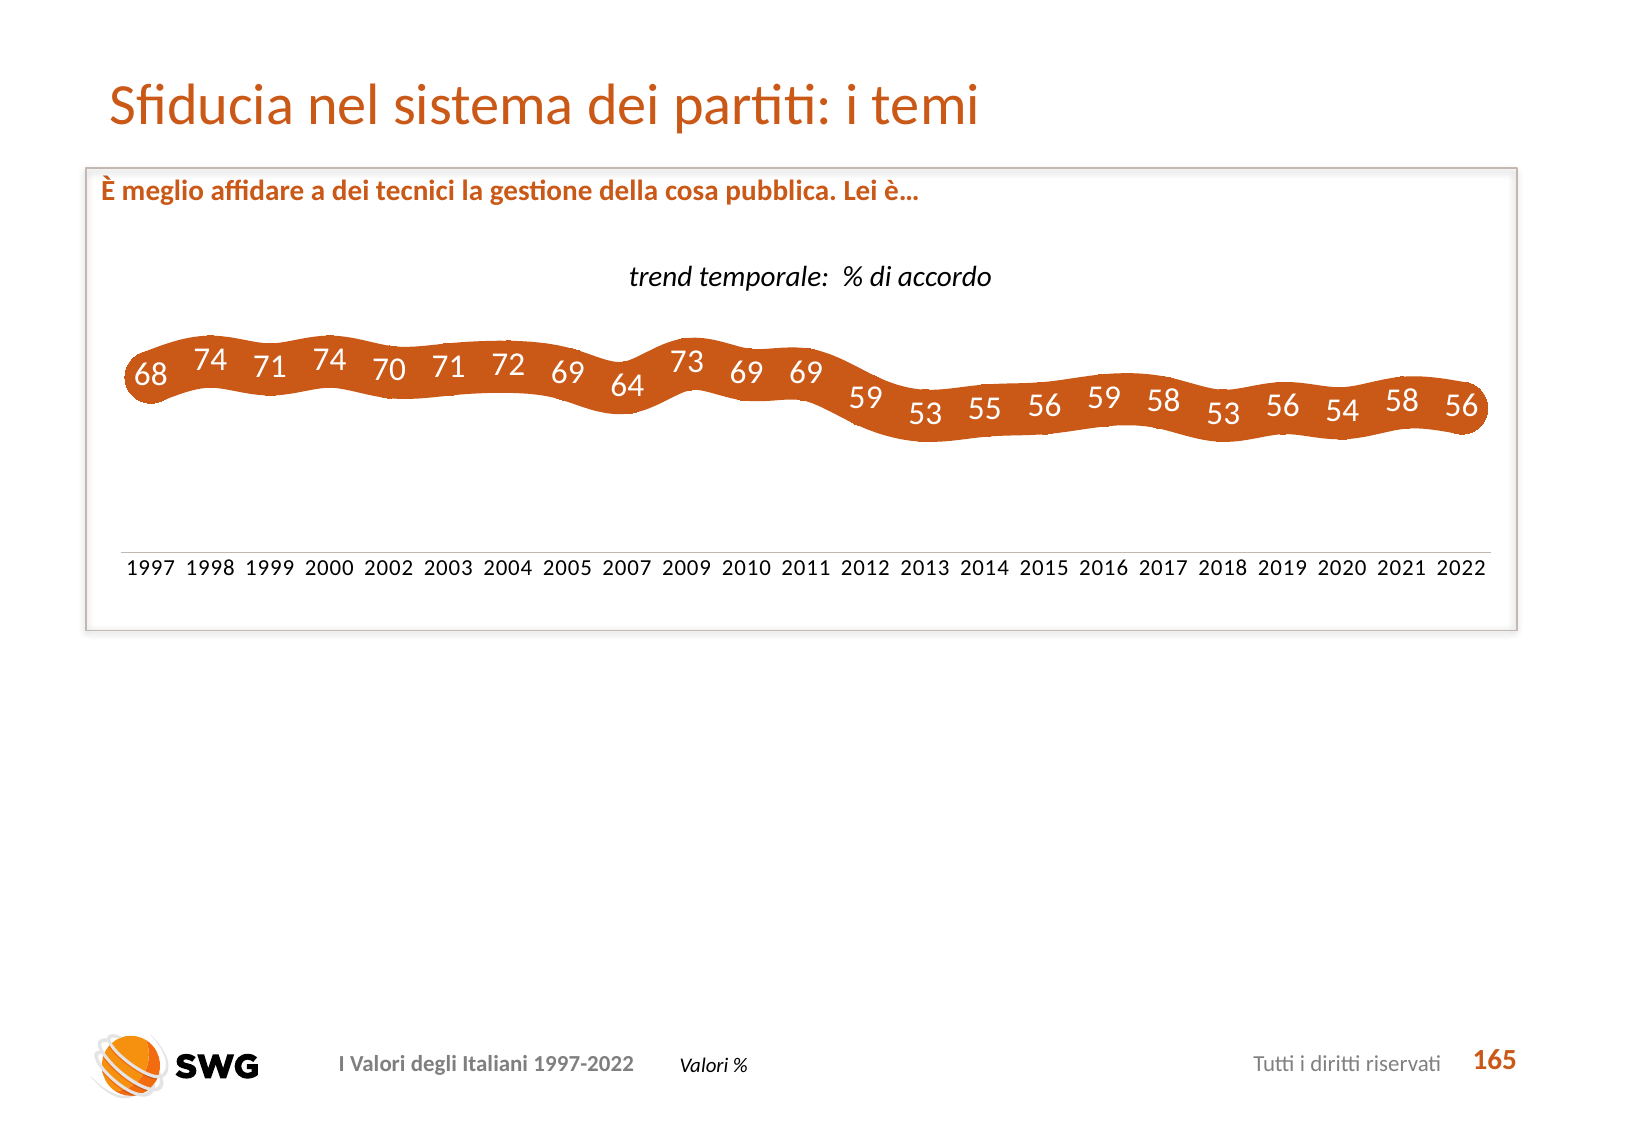

# Sfiducia nel sistema dei partiti: i temi
È meglio affidare a dei tecnici la gestione della cosa pubblica. Lei è…

trend temporale:  % di accordo

### Chart

| Category |  |
|---|---|
| 1997 | 68.0 |
| 1998 | 74.0 |
| 1999 | 71.0 |
| 2000 | 74.0 |
| 2002 | 70.0 |
| 2003 | 71.0 |
| 2004 | 72.0 |
| 2005 | 69.0 |
| 2007 | 64.0 |
| 2009 | 73.0 |
| 2010 | 69.0 |
| 2011 | 69.0 |
| 2012 | 59.0 |
| 2013 | 53.0 |
| 2014 | 55.0 |
| 2015 | 56.0 |
| 2016 | 59.0 |
| 2017 | 58.0 |
| 2018 | 53.0 |
| 2019 | 56.0 |
| 2020 | 54.0 |
| 2021 | 58.0 |
| 2022 | 56.0 |
165
Valori %